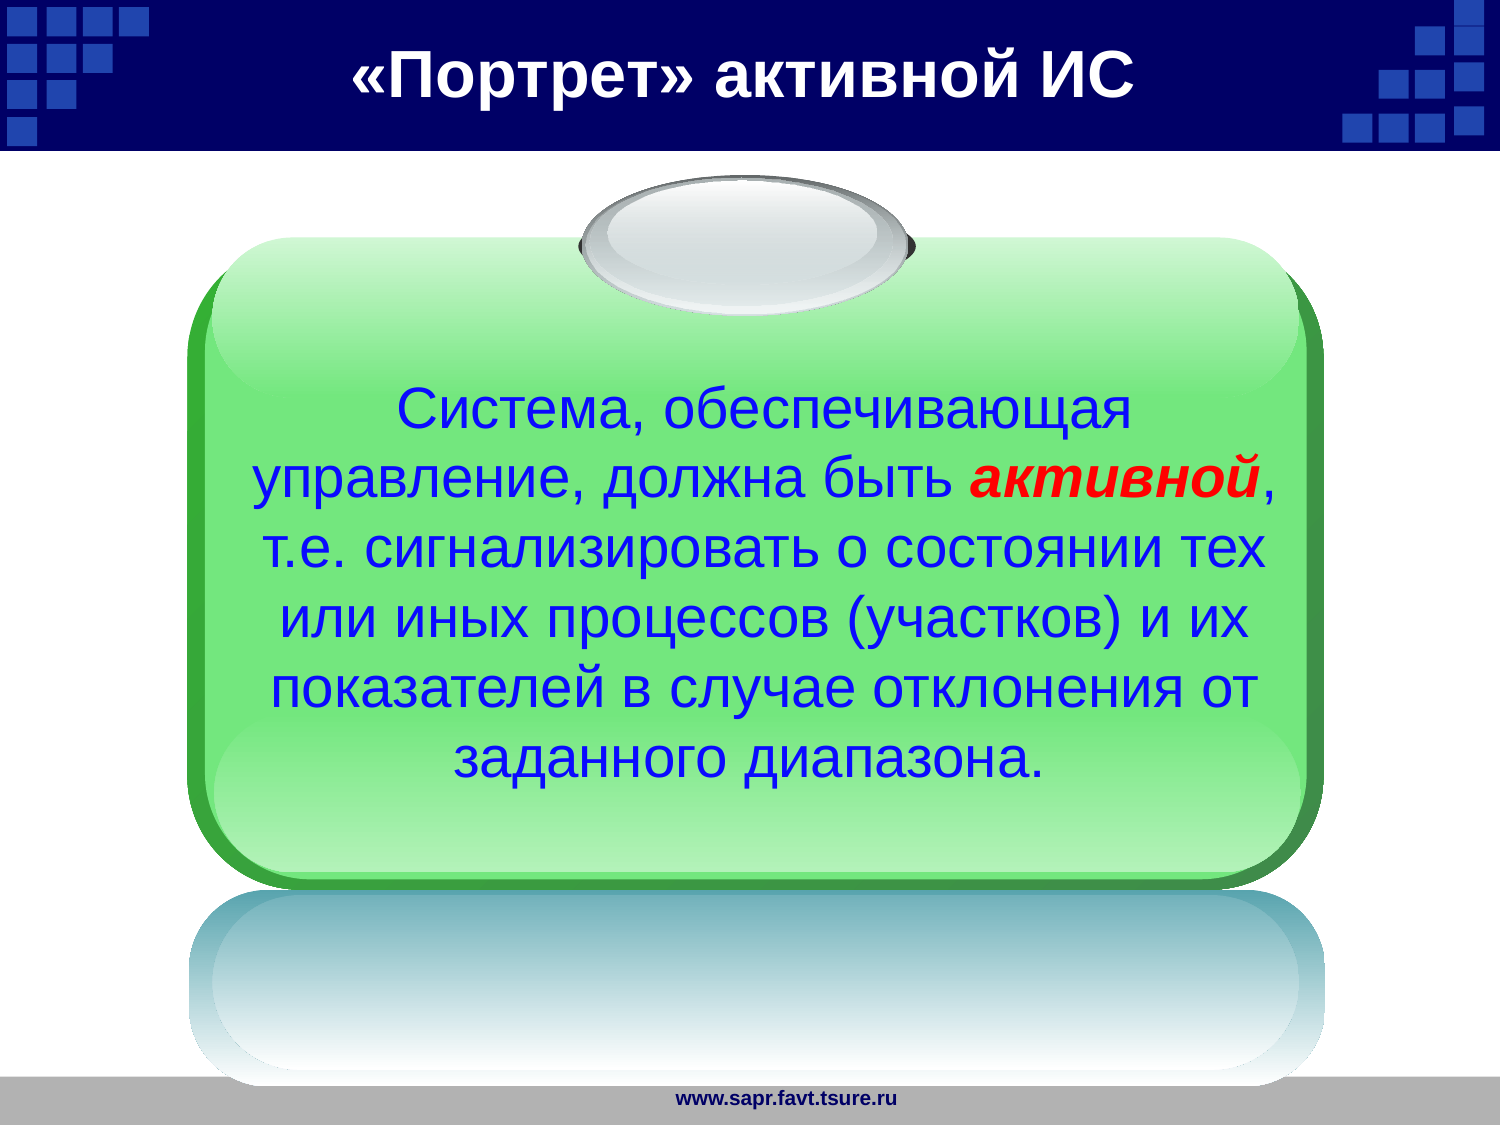

«Портрет» активной ИС

Система, обеспечивающая управление, должна быть активной, т.е. сигнализировать о состоянии тех или иных процессов (участков) и их показателей в случае отклонения от заданного диапазона.

www.sapr.favt.tsure.ru